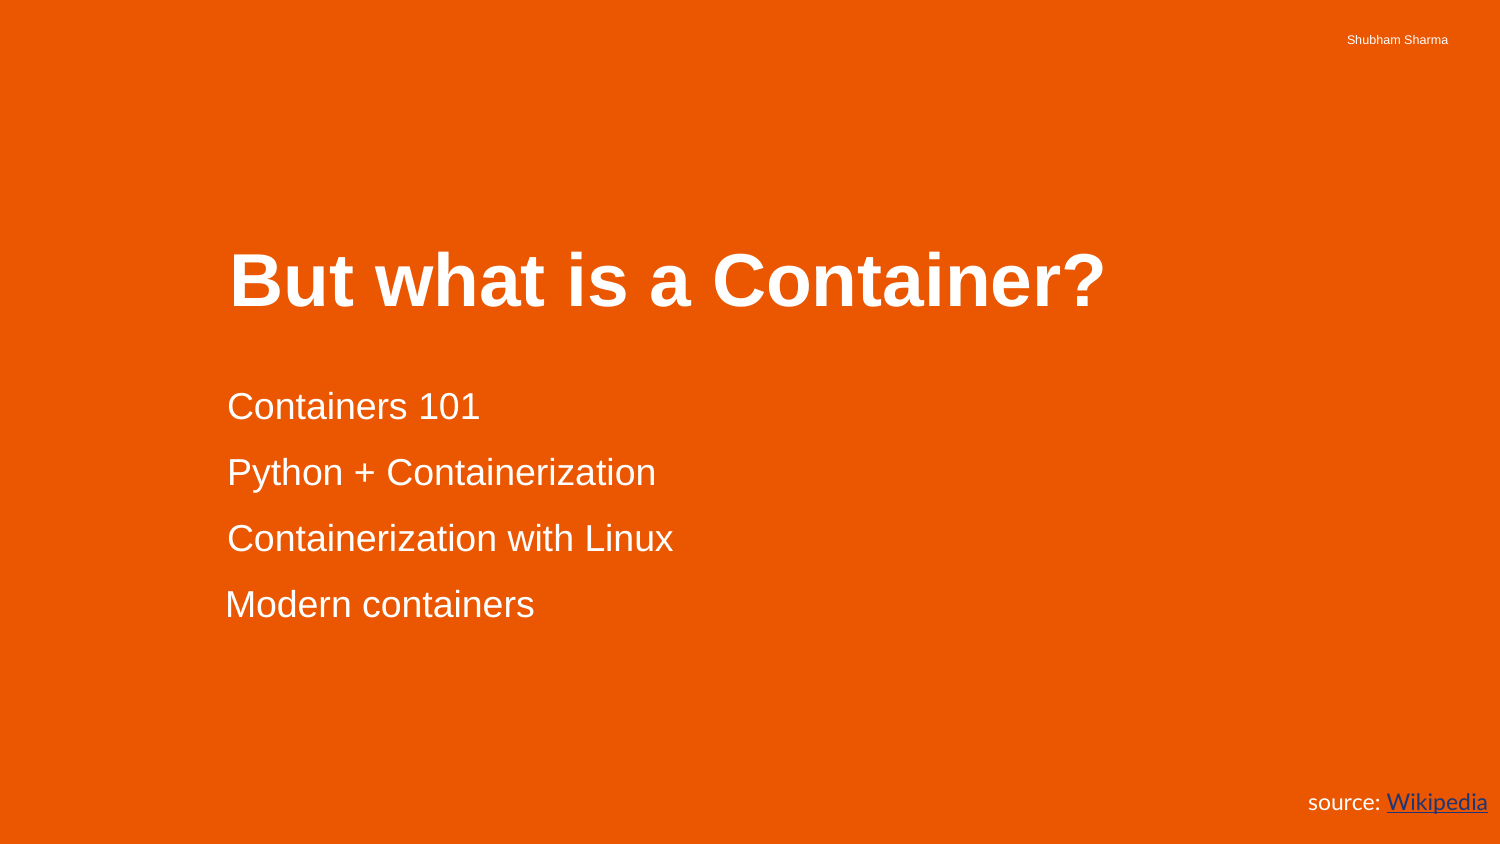

# But what is a Container?
Containers 101
Python + Containerization
Containerization with Linux
Modern containers

source: Wikipedia